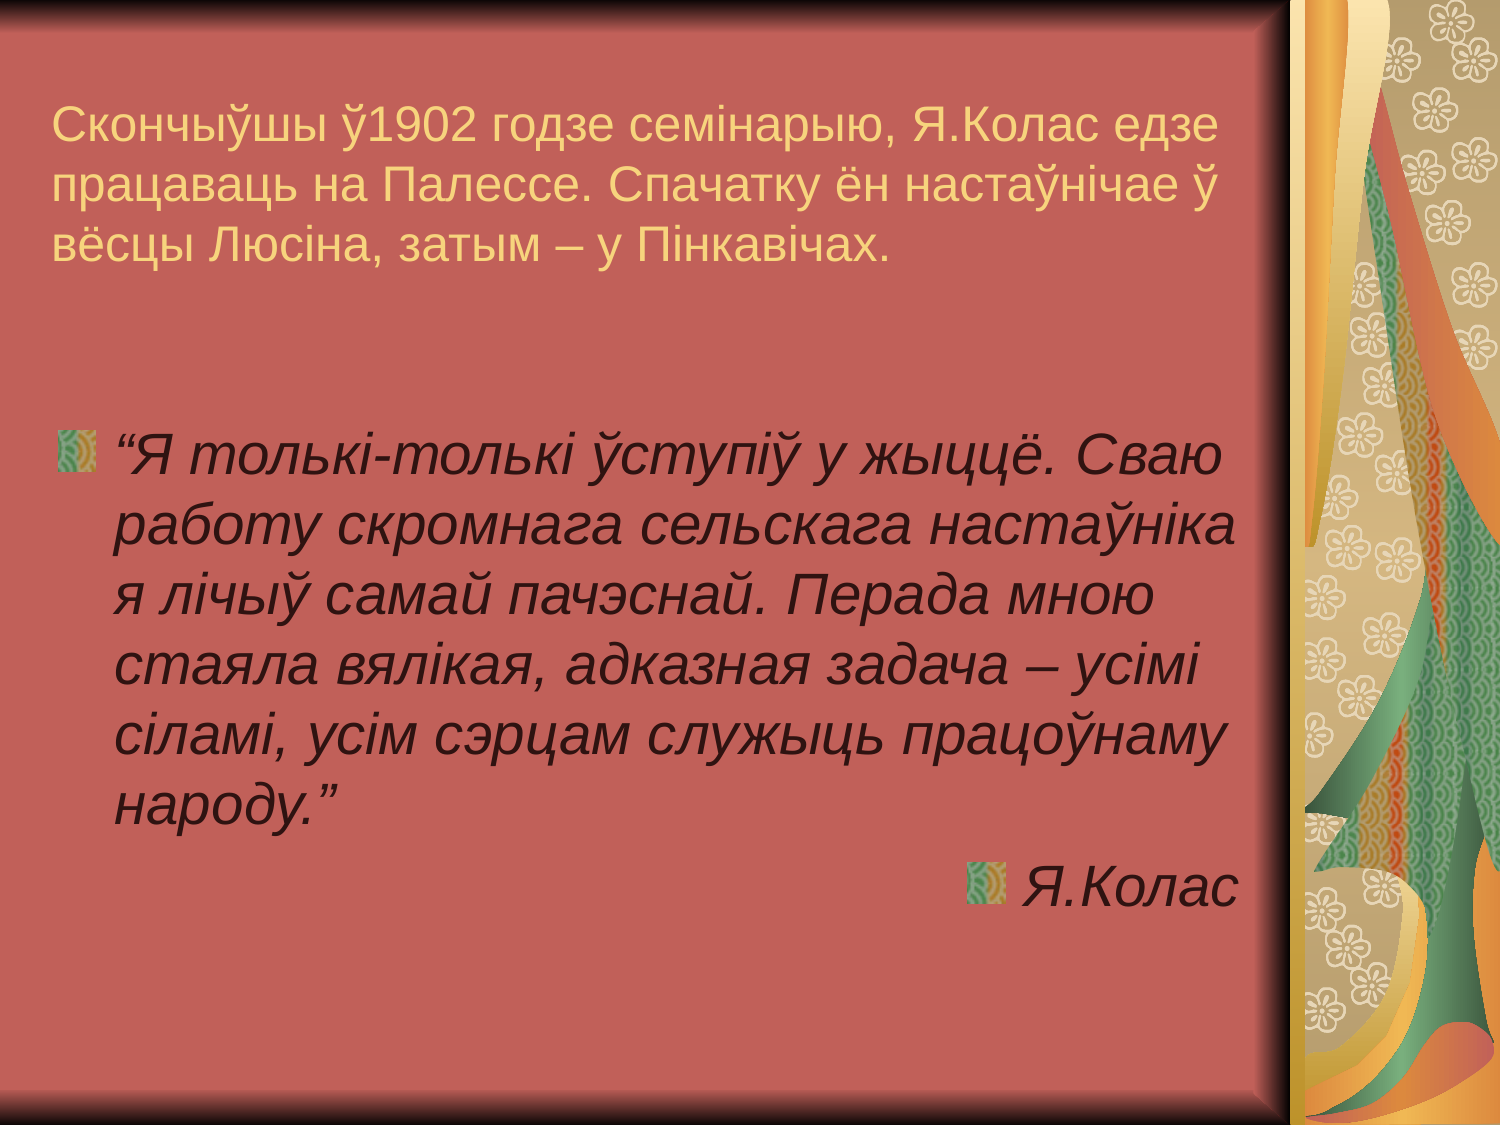

Скончыўшы ў1902 годзе семінарыю, Я.Колас едзе працаваць на Палессе. Спачатку ён настаўнічае ў вёсцы Люсіна, затым – у Пінкавічах.
“Я толькі-толькі ўступіў у жыццё. Сваю работу скромнага сельскага настаўніка я лічыў самай пачэснай. Перада мною стаяла вялікая, адказная задача – усімі сіламі, усім сэрцам служыць працоўнаму народу.”
Я.Колас